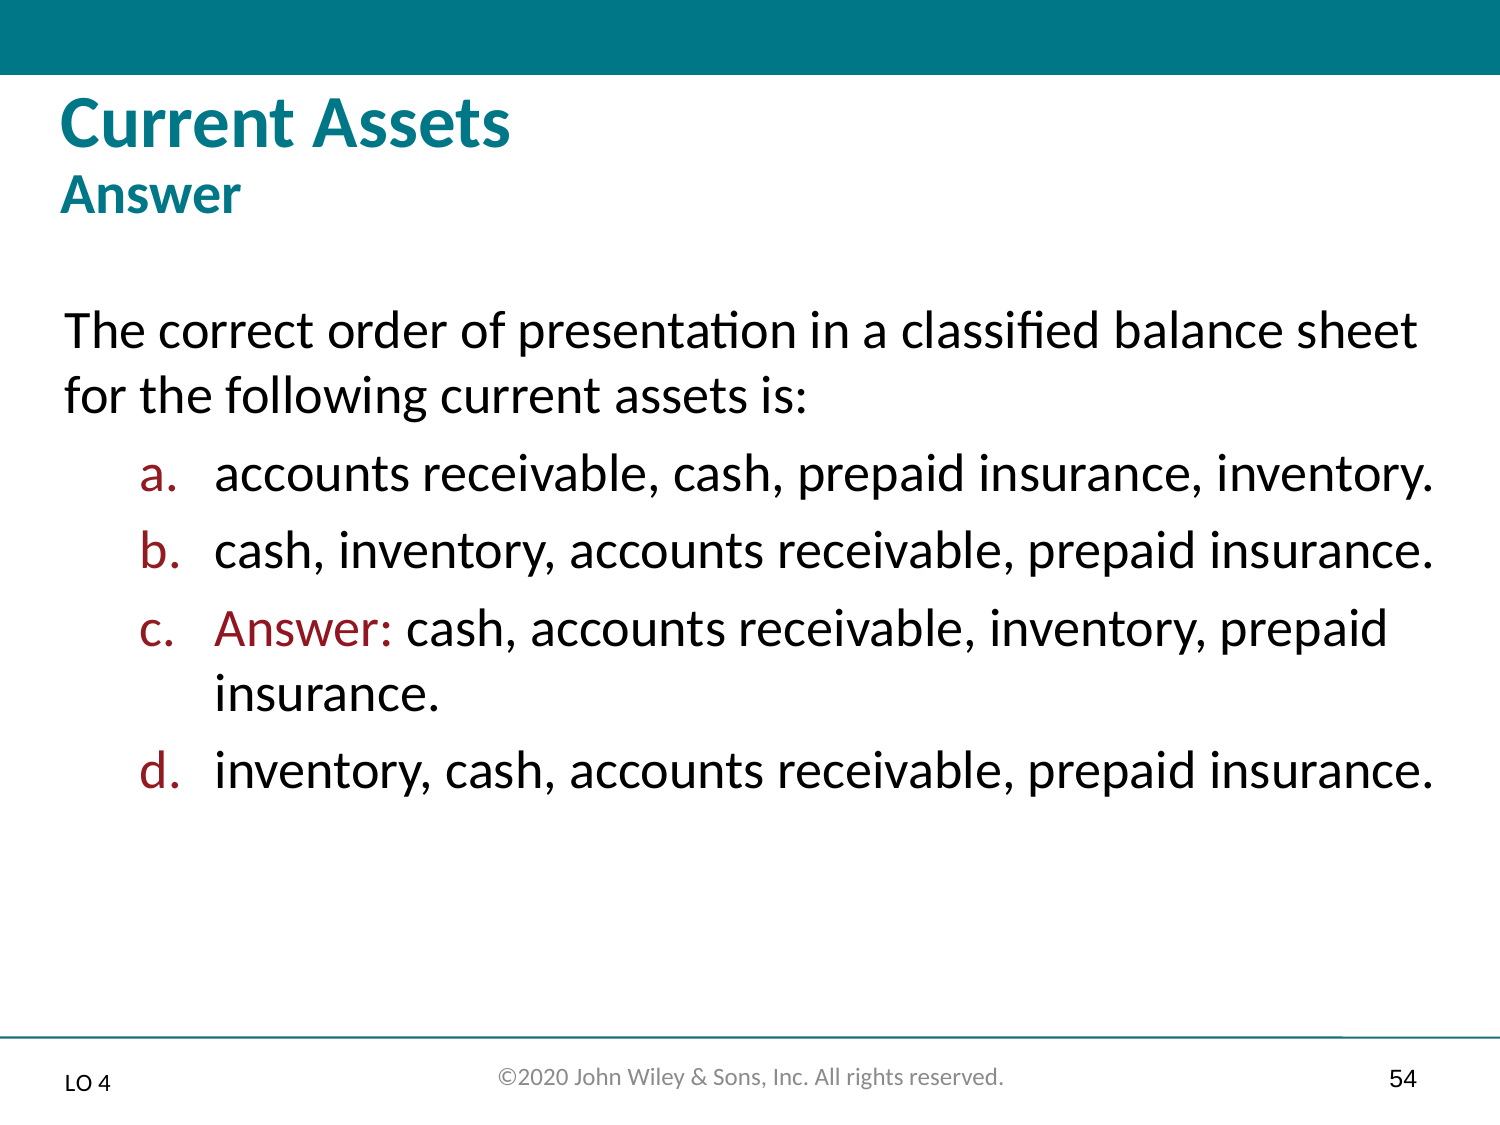

# Current Assets Answer
The correct order of presentation in a classified balance sheet for the following current assets is:
accounts receivable, cash, prepaid insurance, inventory.
cash, inventory, accounts receivable, prepaid insurance.
Answer: cash, accounts receivable, inventory, prepaid insurance.
inventory, cash, accounts receivable, prepaid insurance.
L O 4